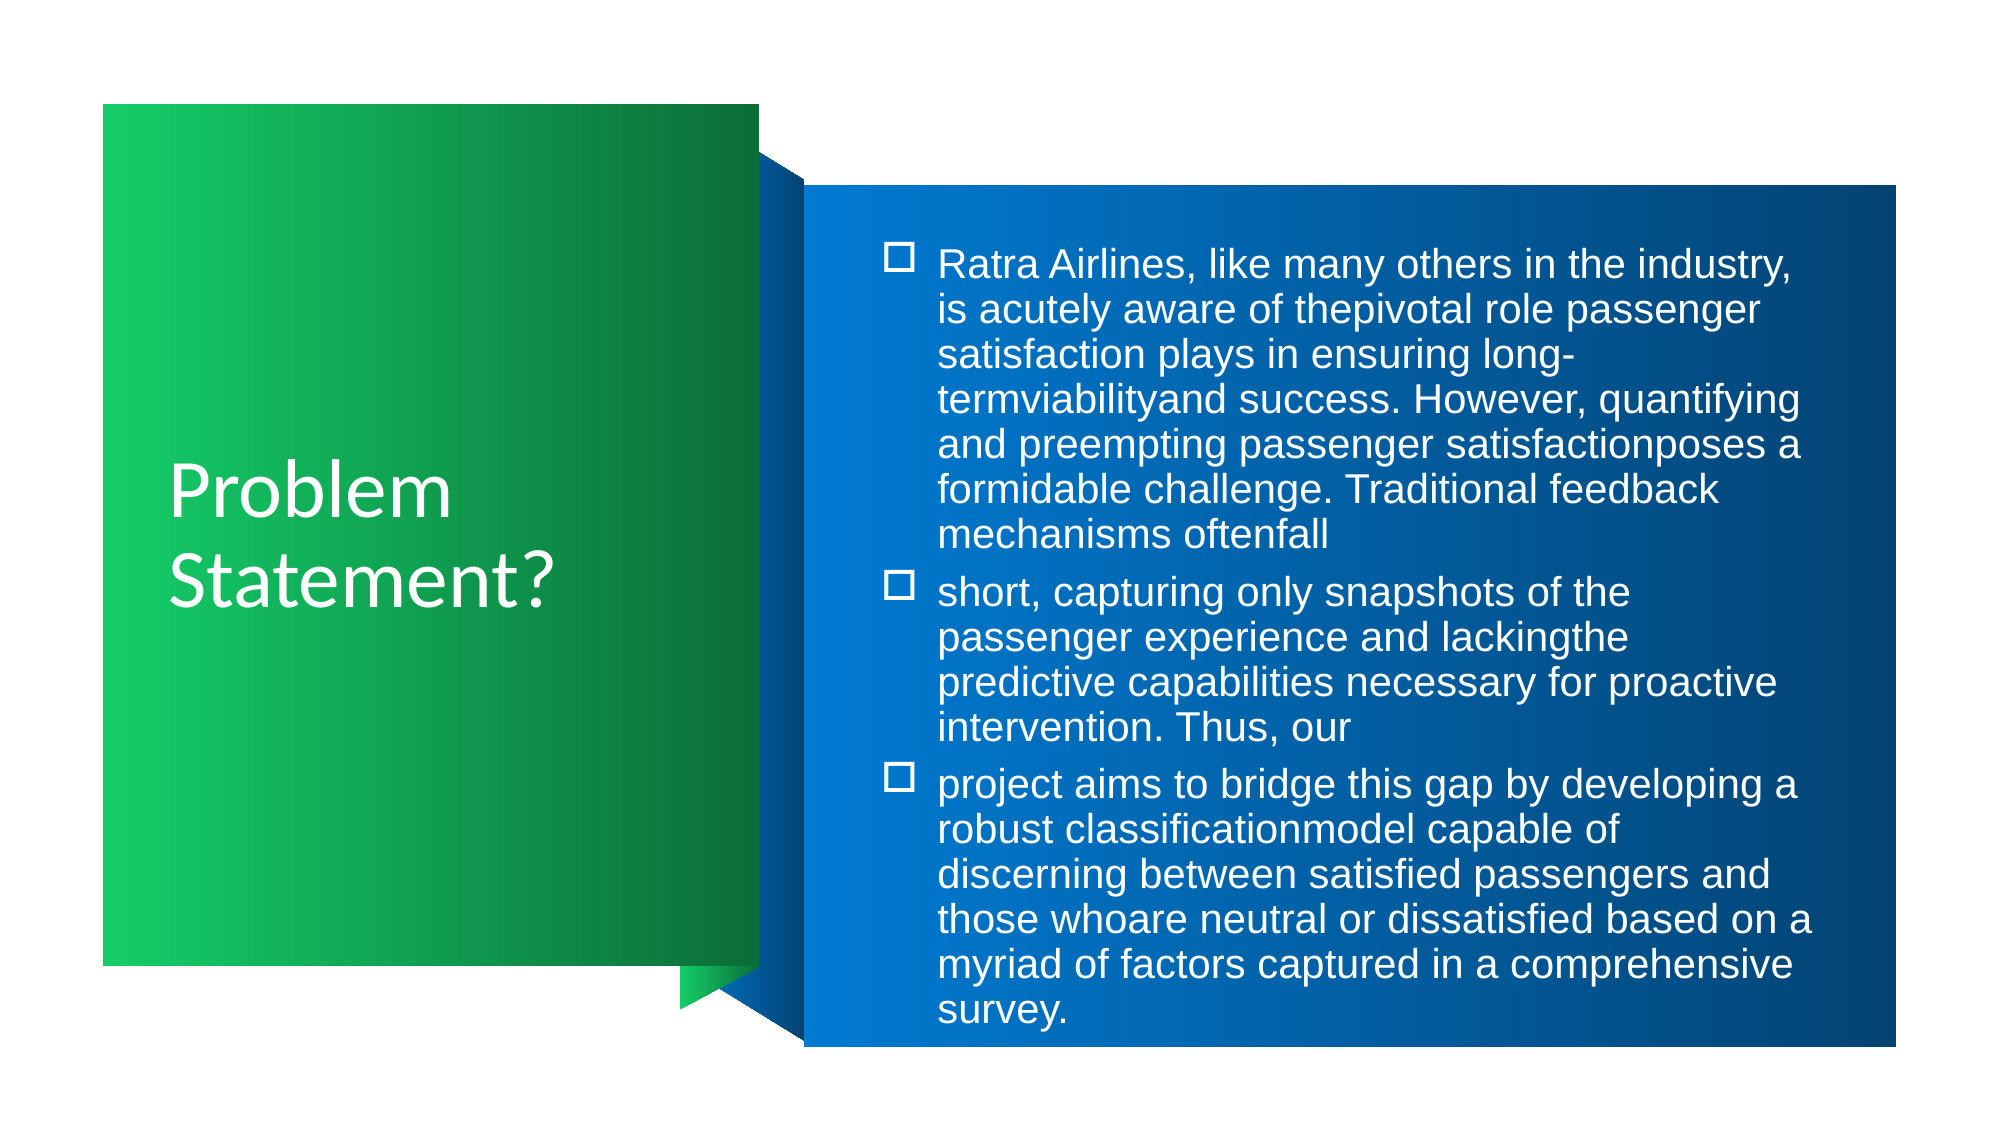

Problem Statement?

Ratra Airlines, like many others in the industry, is acutely aware of thepivotal role passenger satisfaction plays in ensuring long-termviabilityand success. However, quantifying and preempting passenger satisfactionposes a formidable challenge. Traditional feedback mechanisms oftenfall
short, capturing only snapshots of the passenger experience and lackingthe predictive capabilities necessary for proactive intervention. Thus, our
project aims to bridge this gap by developing a robust classificationmodel capable of discerning between satisfied passengers and those whoare neutral or dissatisfied based on a myriad of factors captured in a comprehensive survey.